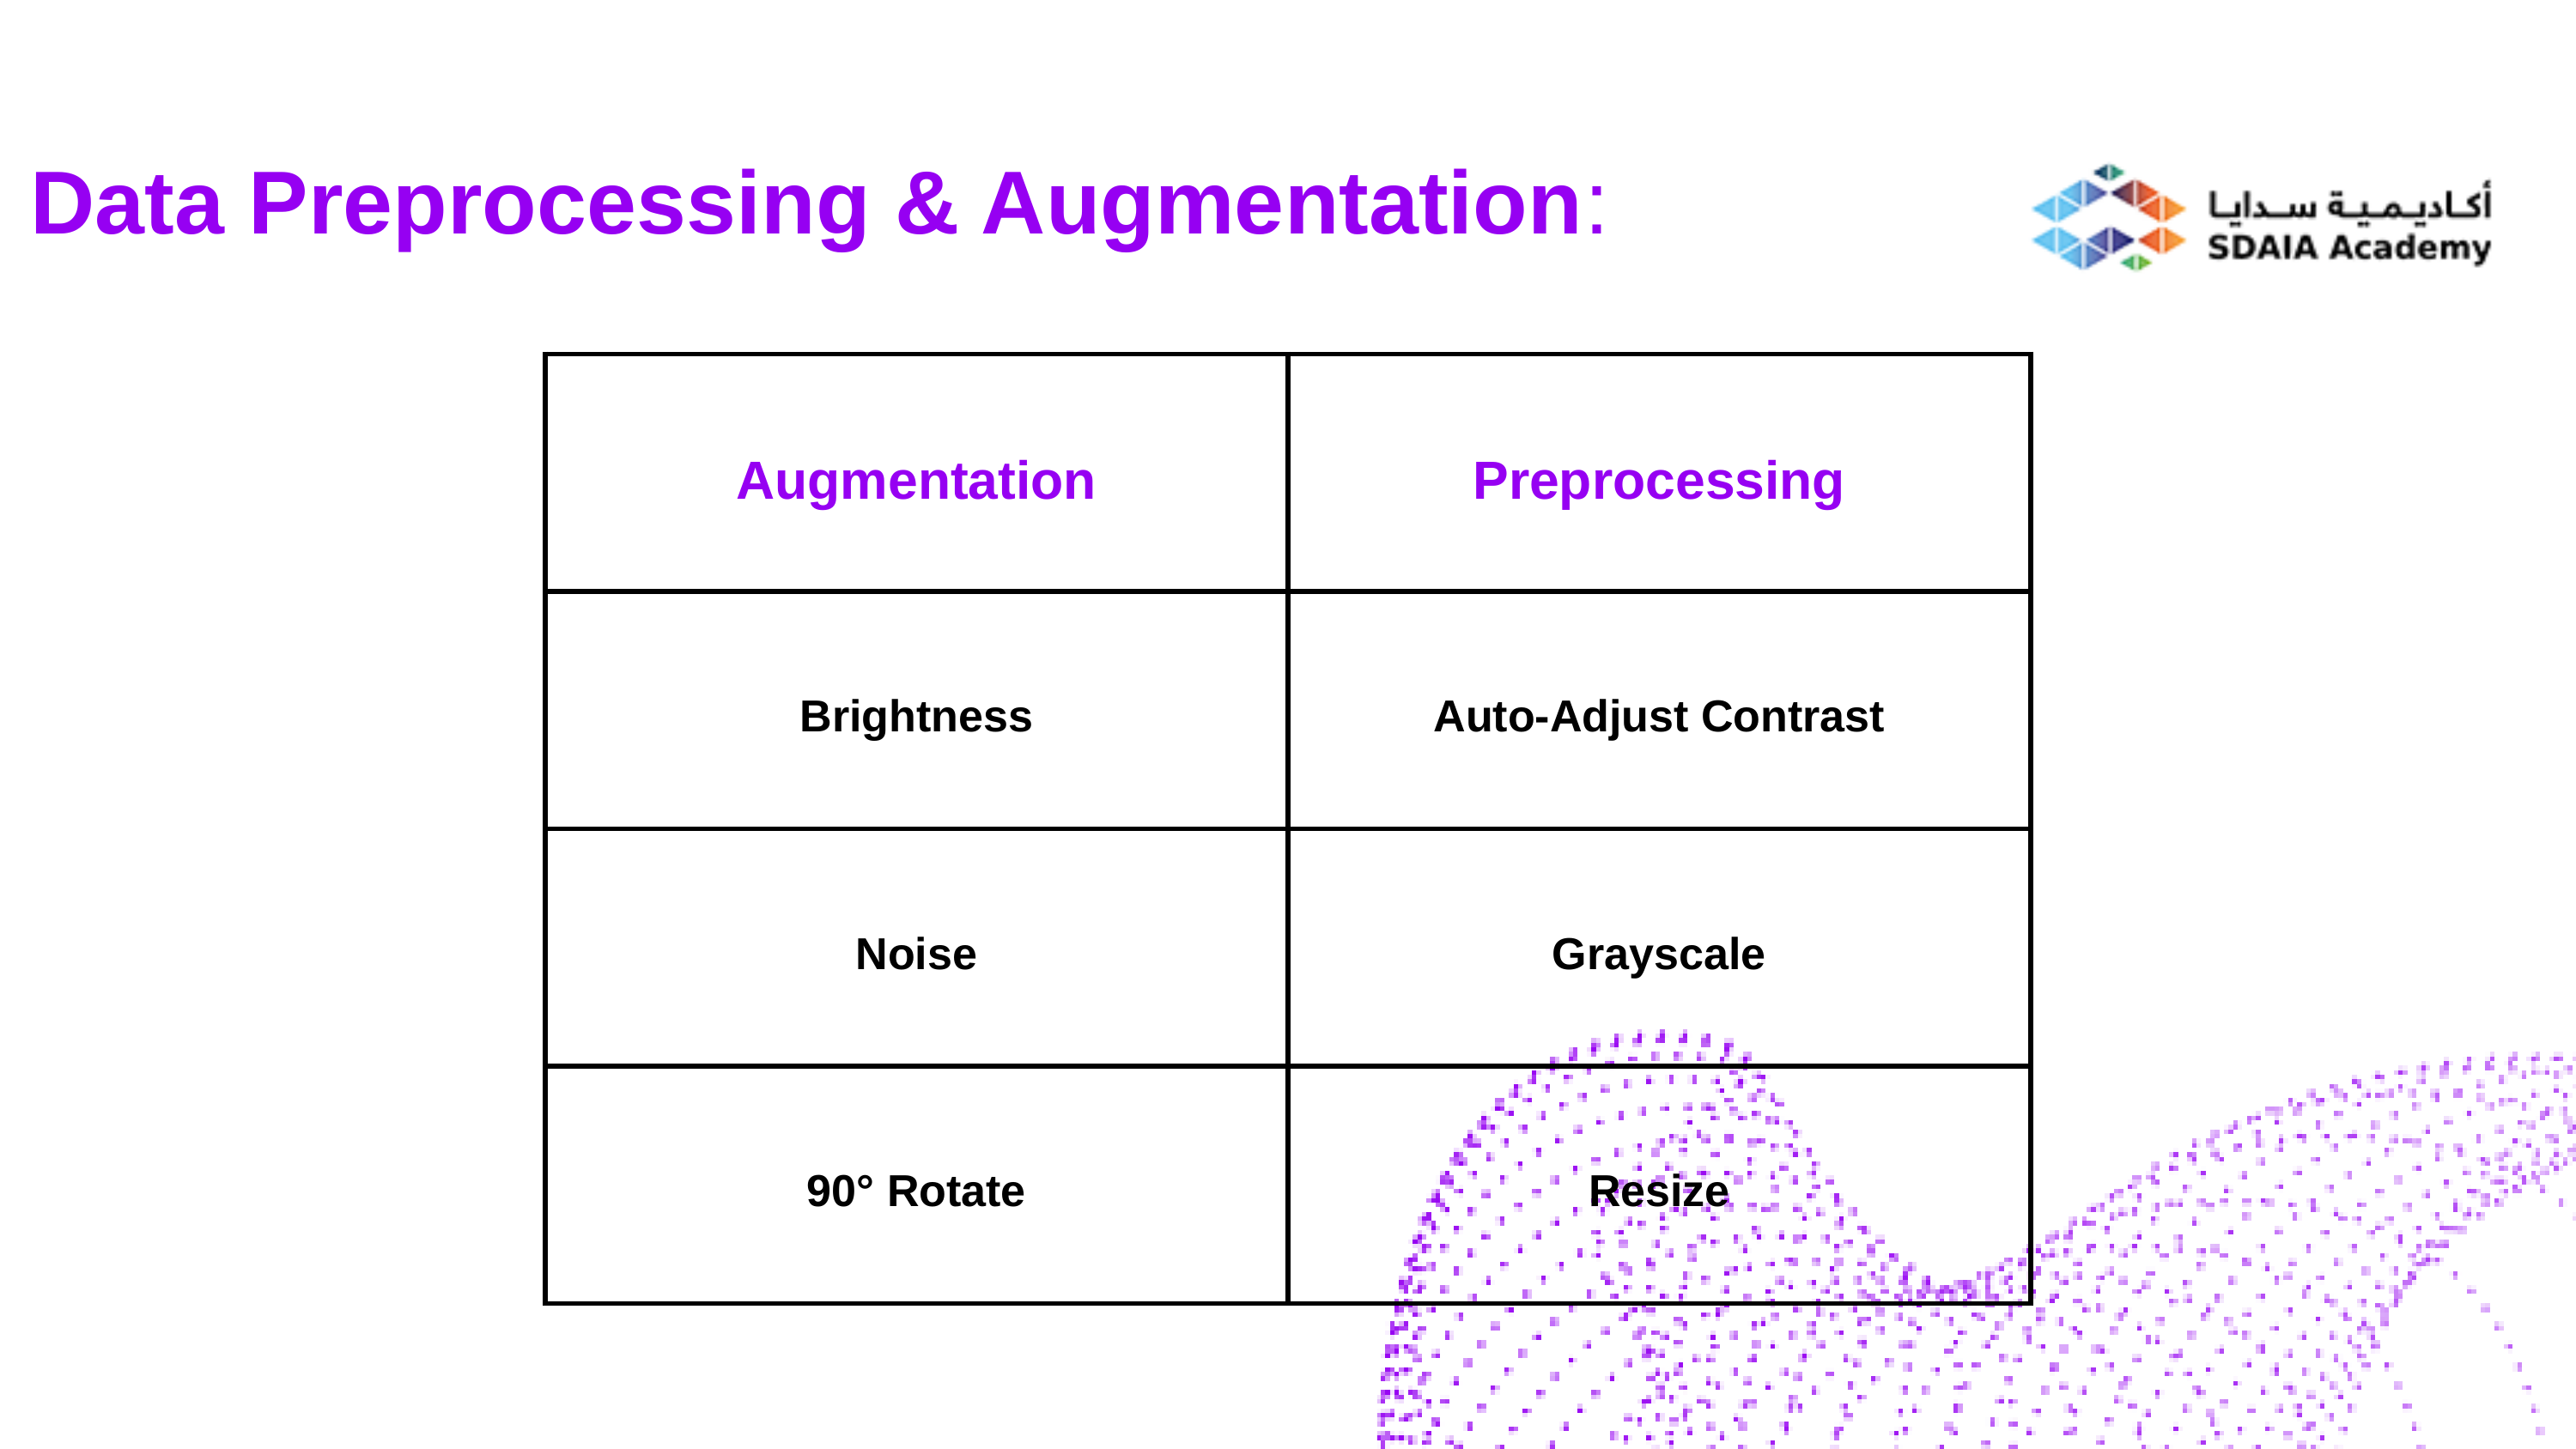

Data Preprocessing & Augmentation:
| Augmentation | Preprocessing |
| --- | --- |
| Brightness | Auto-Adjust Contrast |
| Noise | Grayscale |
| 90° Rotate | Resize |